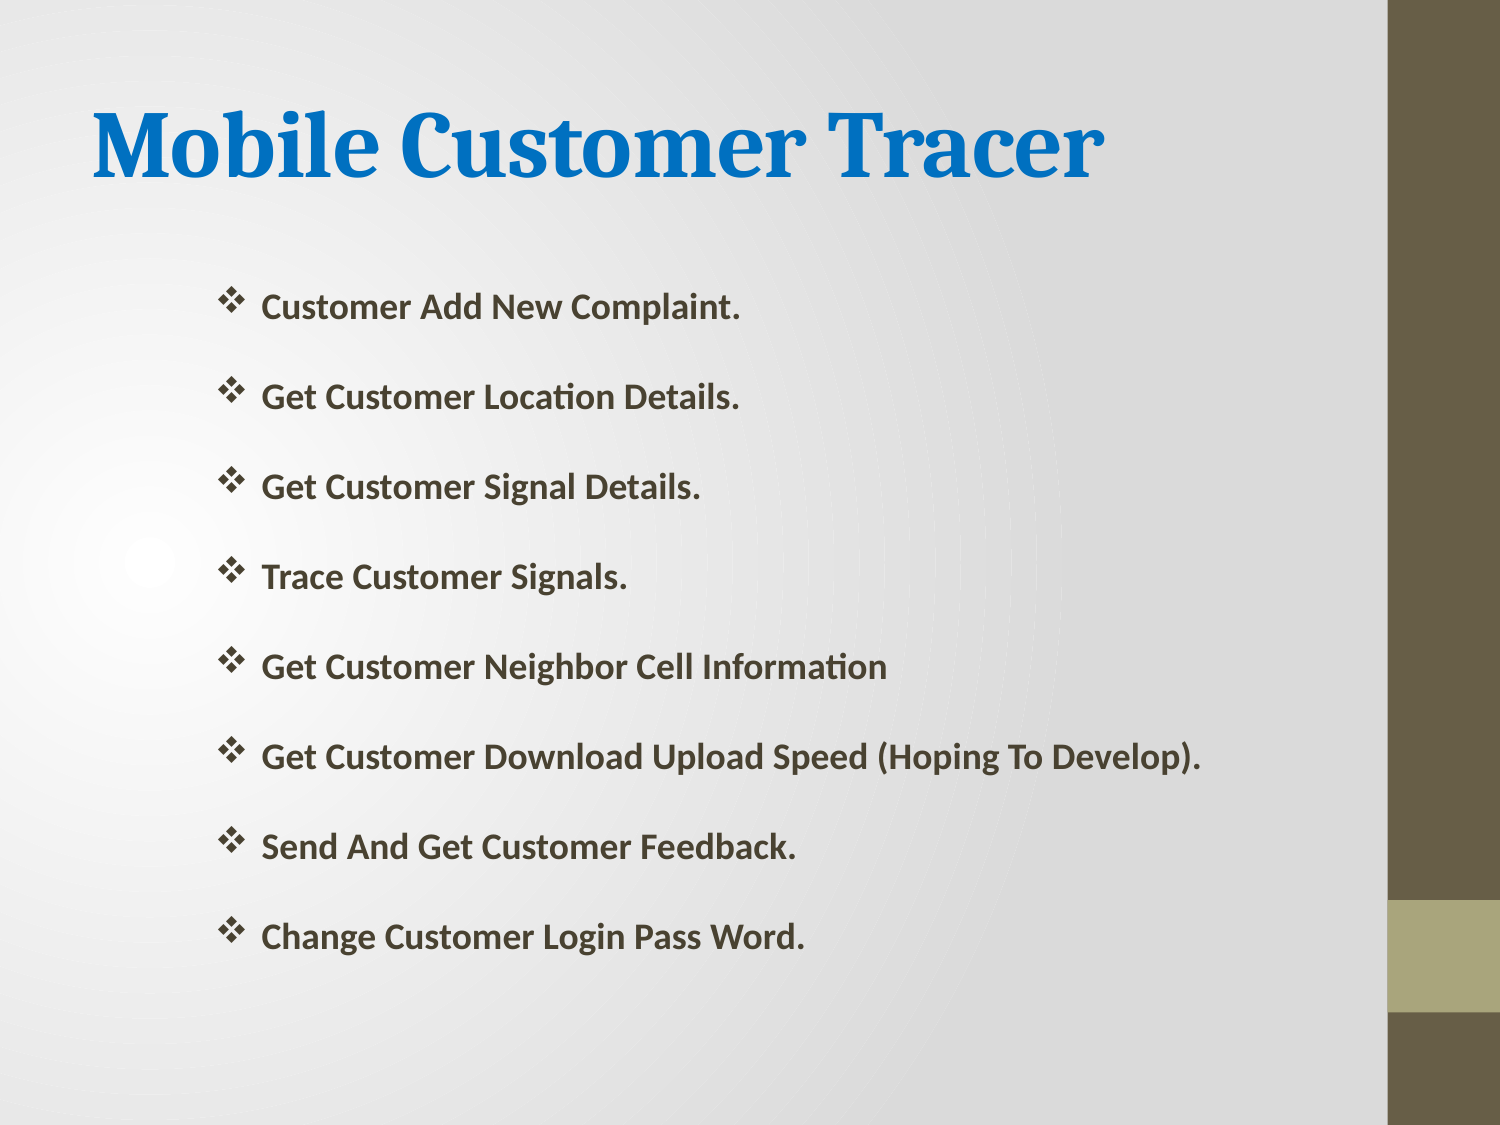

# Mobile Customer Tracer
Customer Add New Complaint.

Get Customer Location Details.

Get Customer Signal Details.

Trace Customer Signals.

Get Customer Neighbor Cell Information

Get Customer Download Upload Speed (Hoping To Develop).

Send And Get Customer Feedback.

Change Customer Login Pass Word.